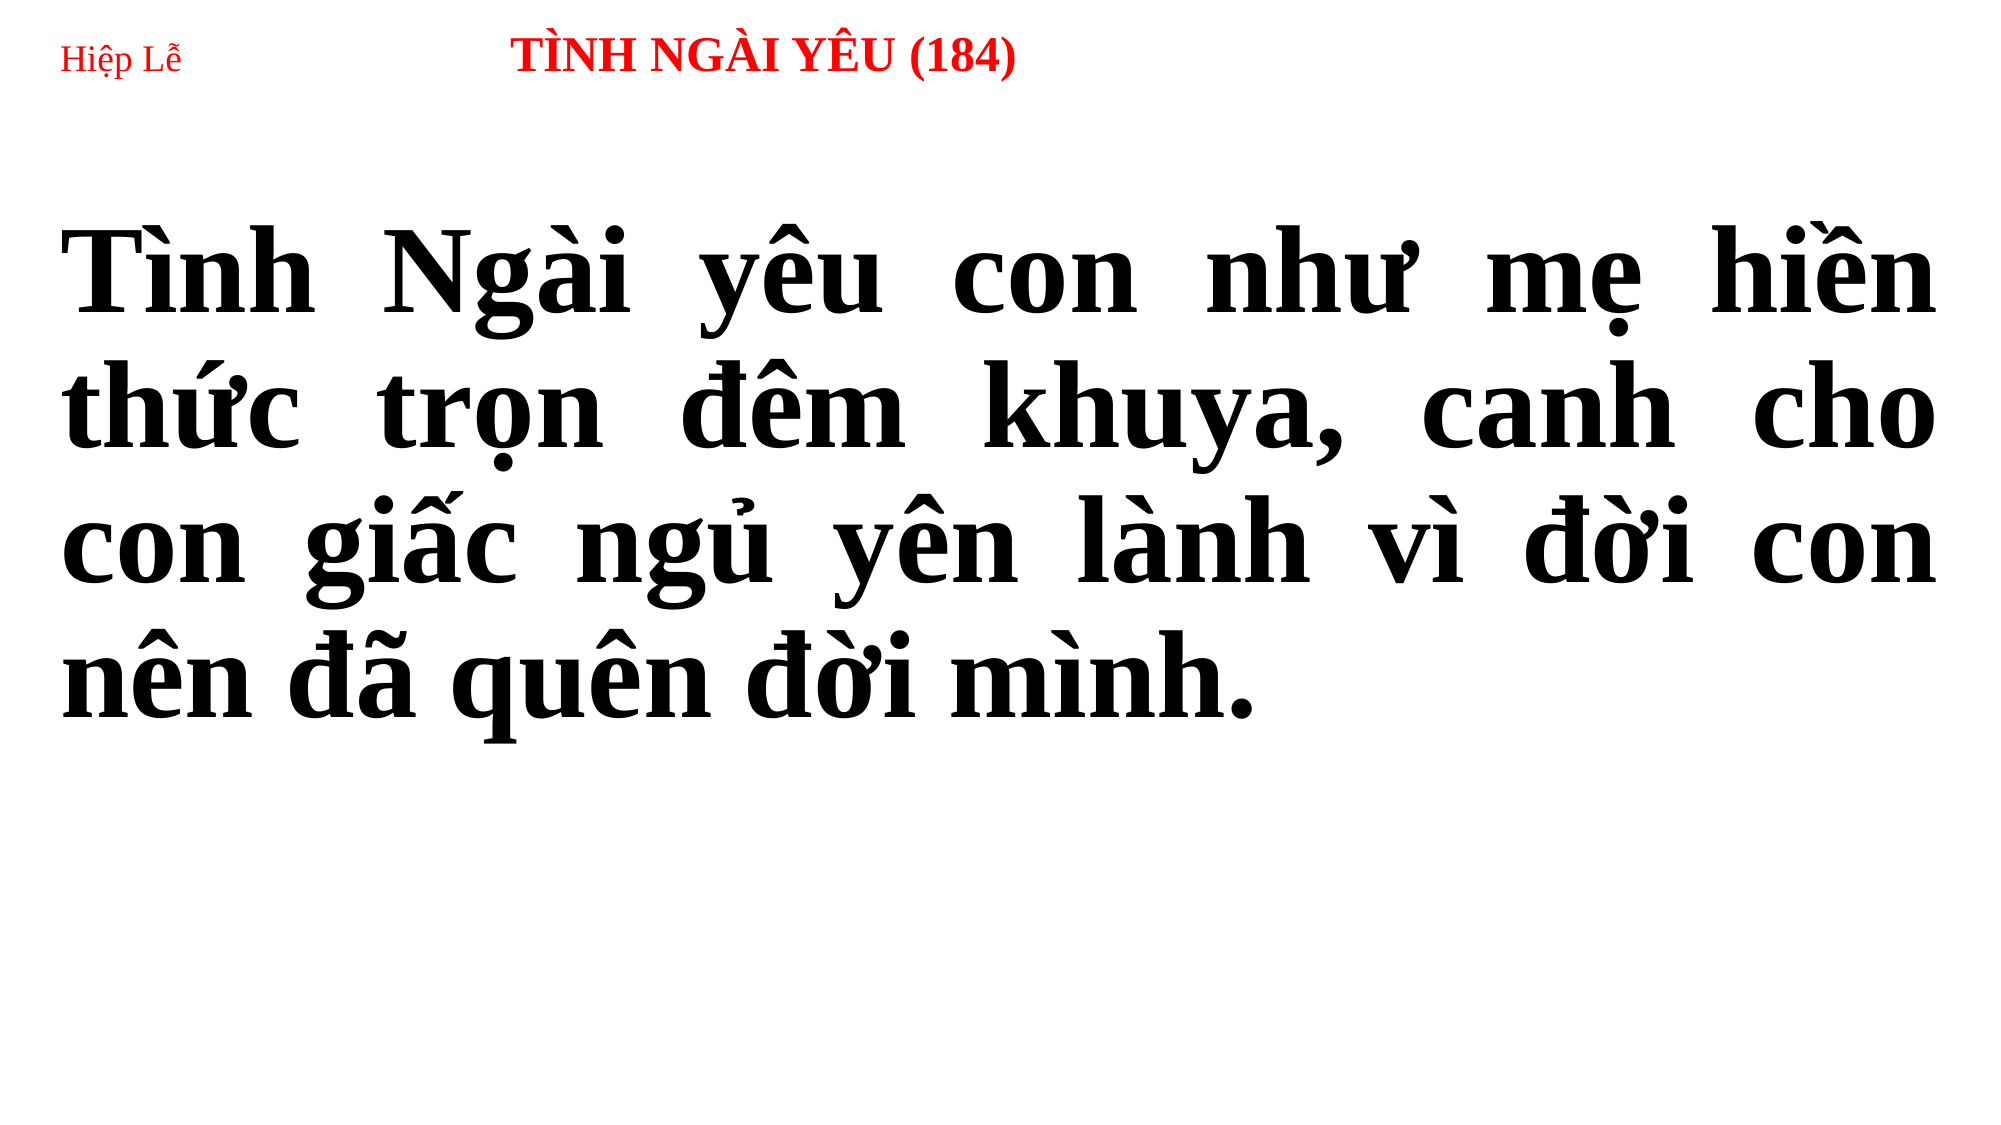

# Hiệp Lễ                    	TÌNH NGÀI YÊU (184)
Tình Ngài yêu con như mẹ hiền thức trọn đêm khuya, canh cho con giấc ngủ yên lành vì đời con nên đã quên đời mình.